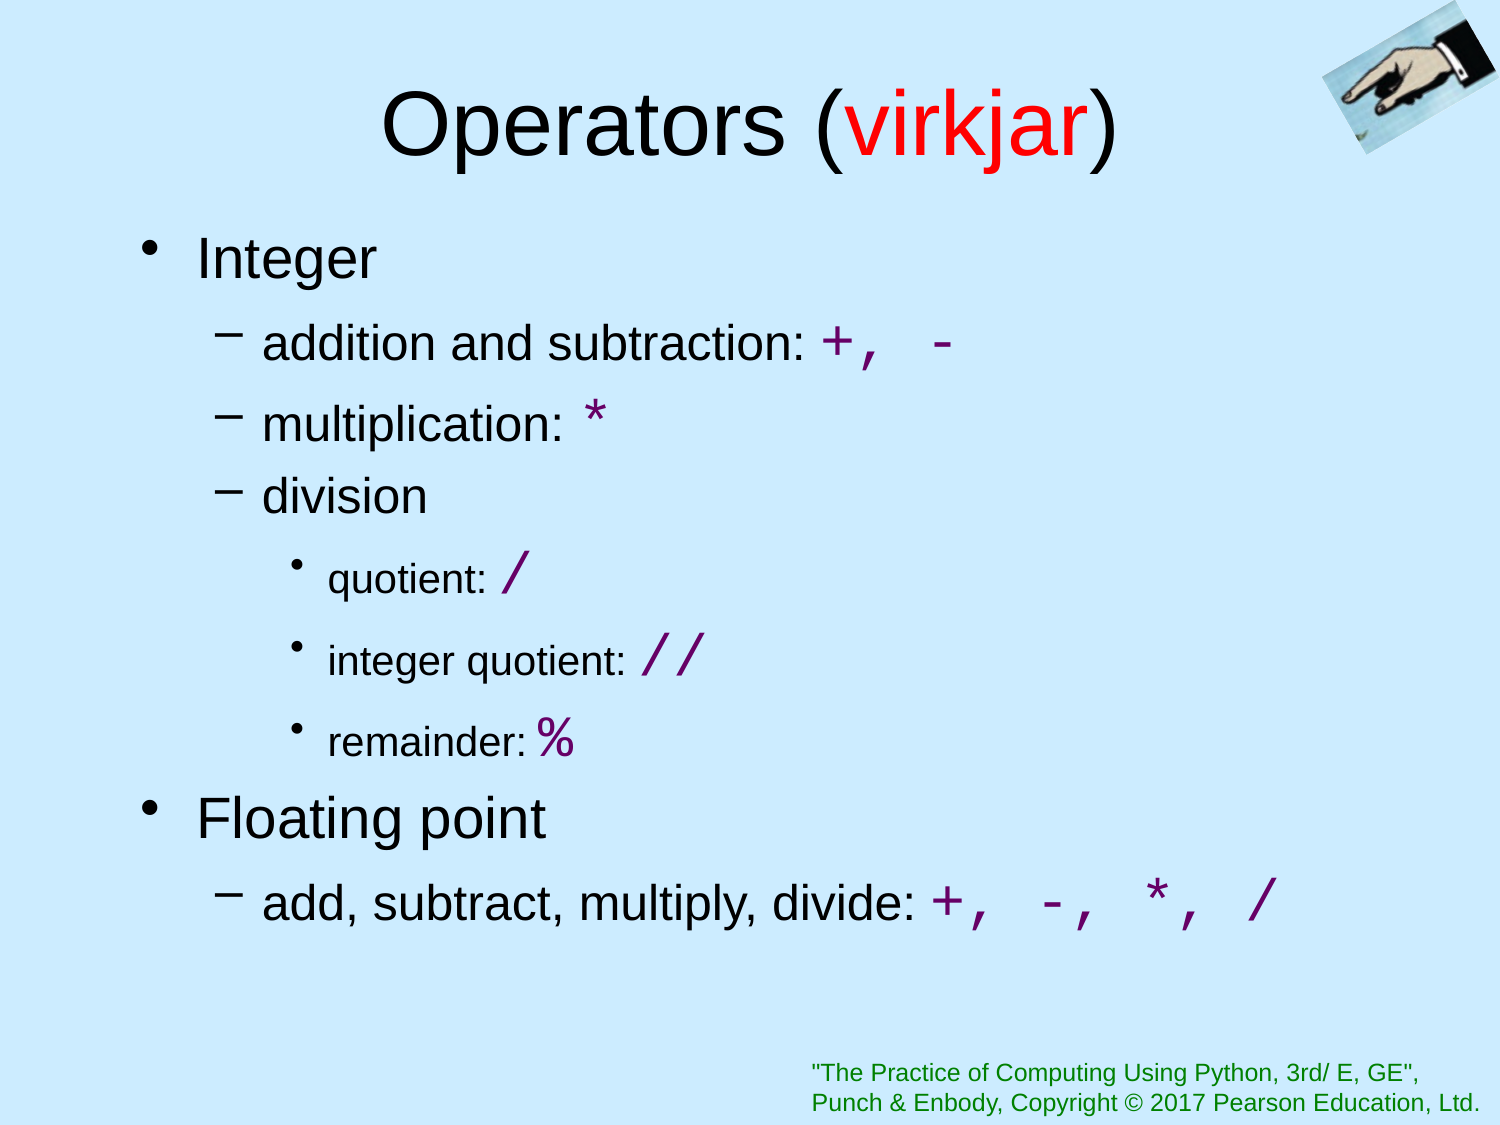

# Operators (virkjar)
Integer
addition and subtraction: +, -
multiplication: *
division
quotient: /
integer quotient: //
remainder: %
Floating point
add, subtract, multiply, divide: +, -, *, /